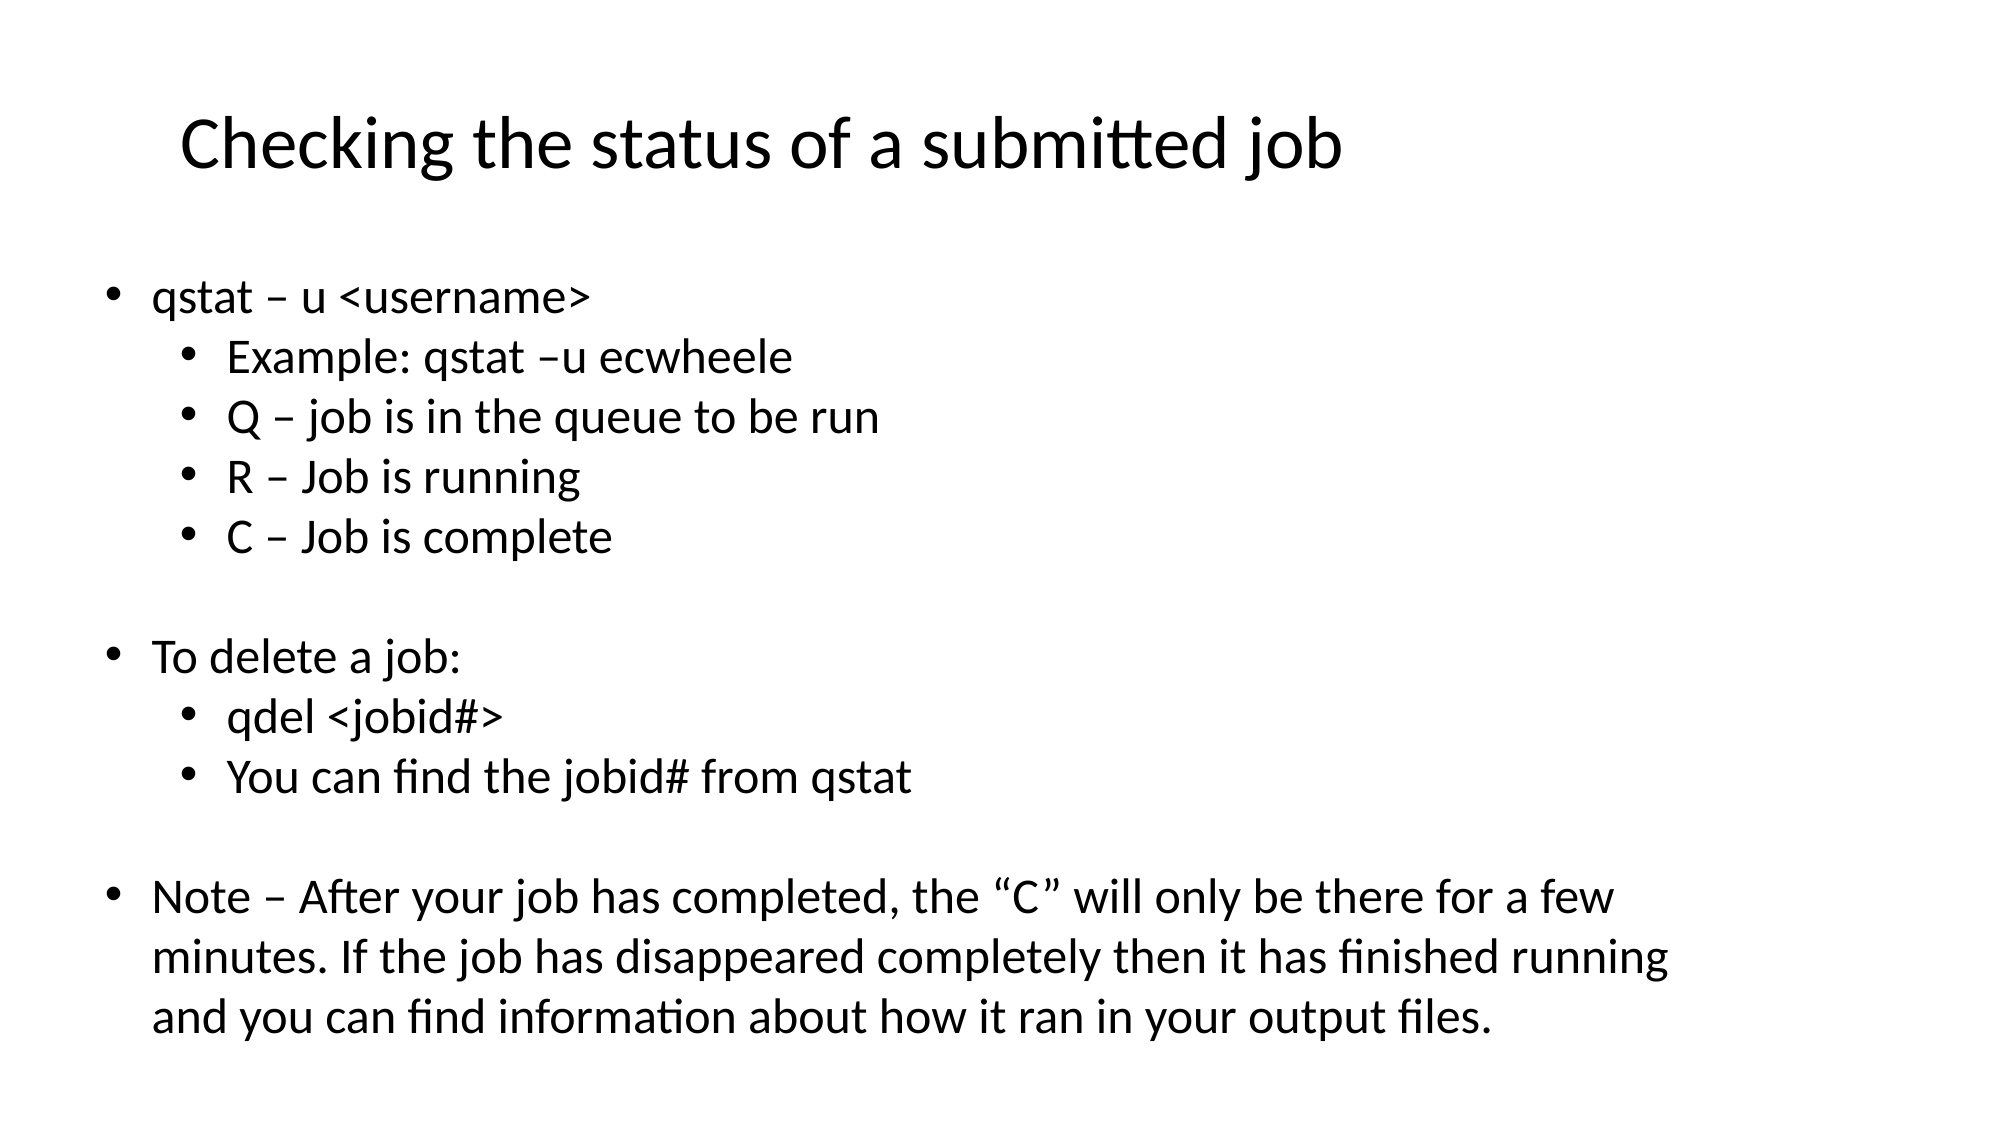

Checking the status of a submitted job
qstat – u <username>
Example: qstat –u ecwheele
Q – job is in the queue to be run
R – Job is running
C – Job is complete

To delete a job:
qdel <jobid#>
You can find the jobid# from qstat

Note – After your job has completed, the “C” will only be there for a few minutes. If the job has disappeared completely then it has finished running and you can find information about how it ran in your output files.